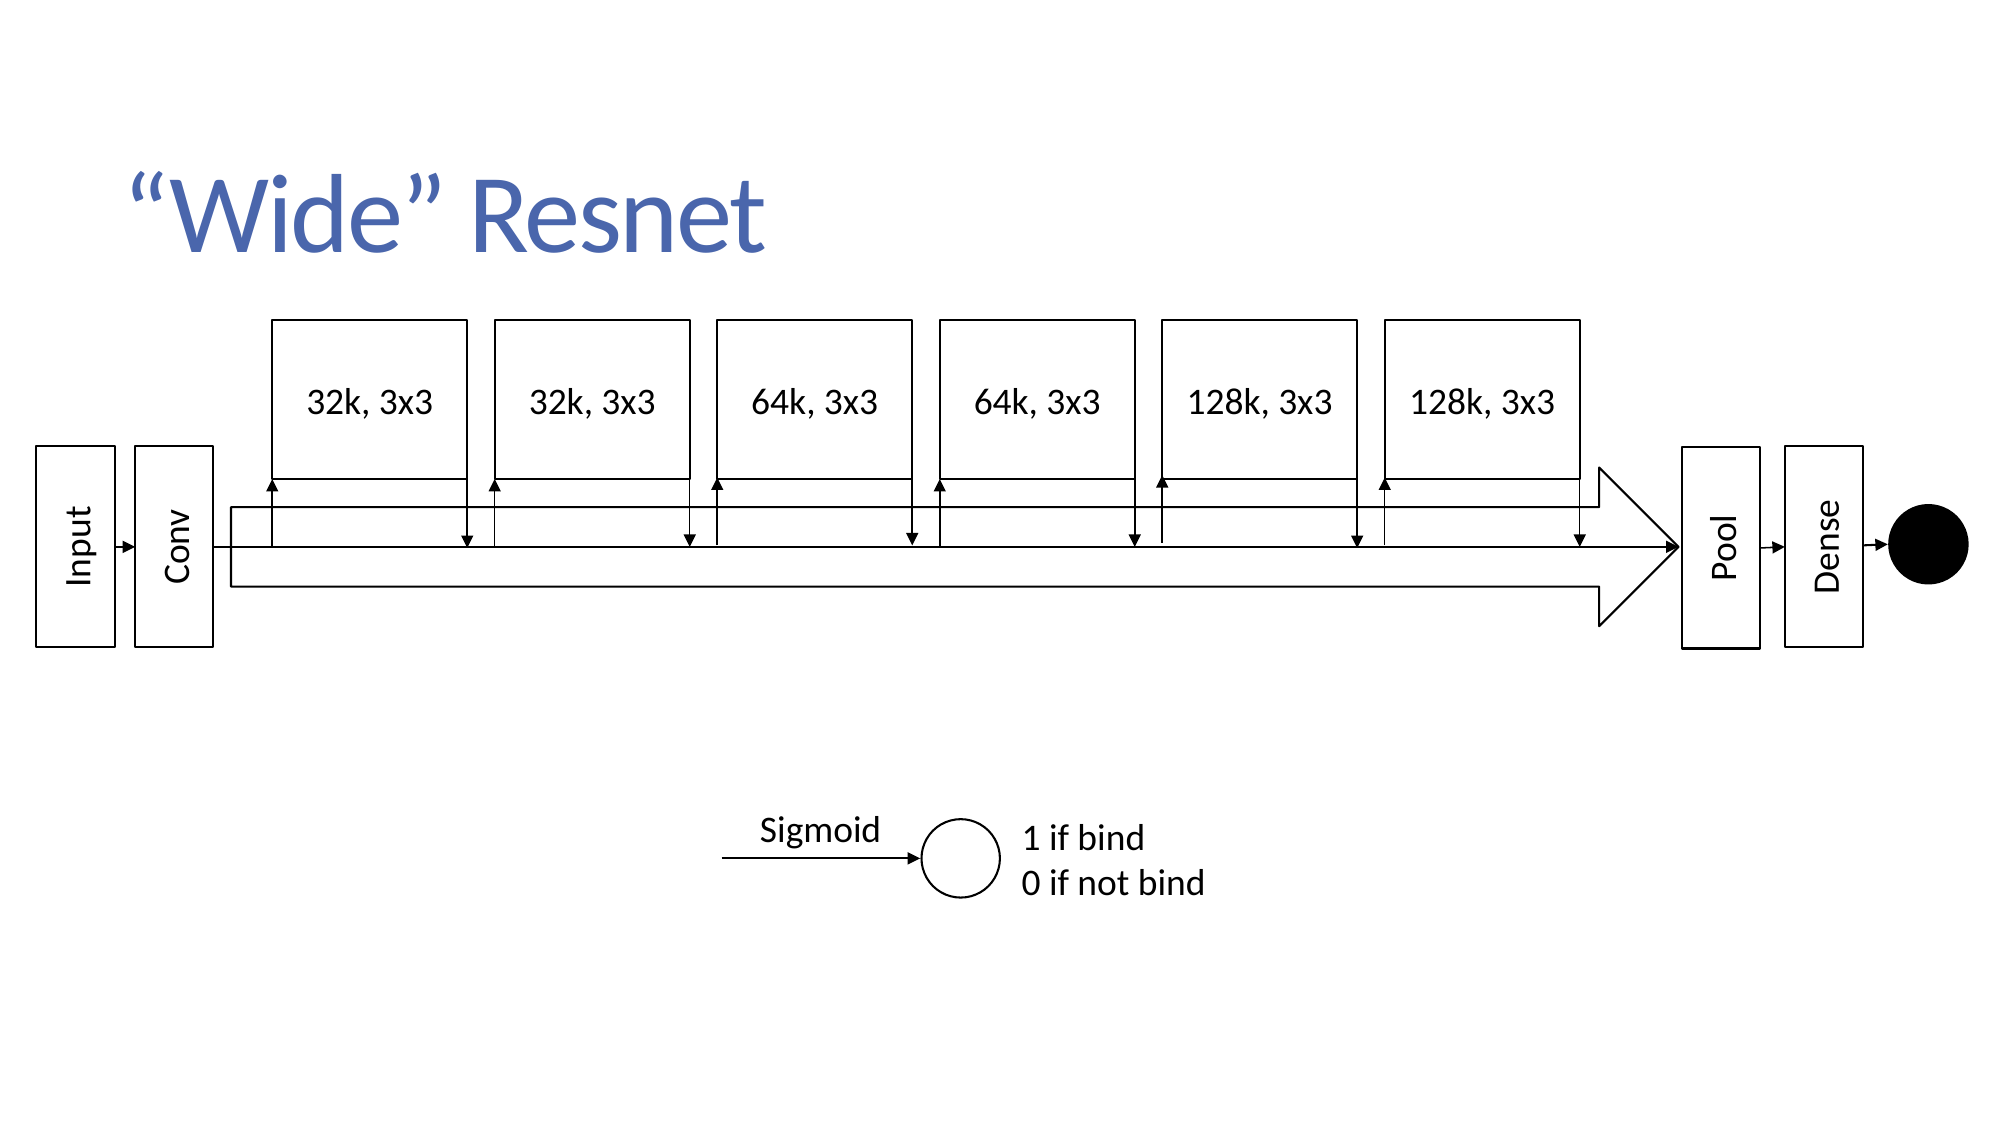

# “Wide” Resnet
32k, 3x3
32k, 3x3
64k, 3x3
64k, 3x3
128k, 3x3
128k, 3x3
Input
Conv
Dense
Pool

Sigmoid
1 if bind
0 if not bind